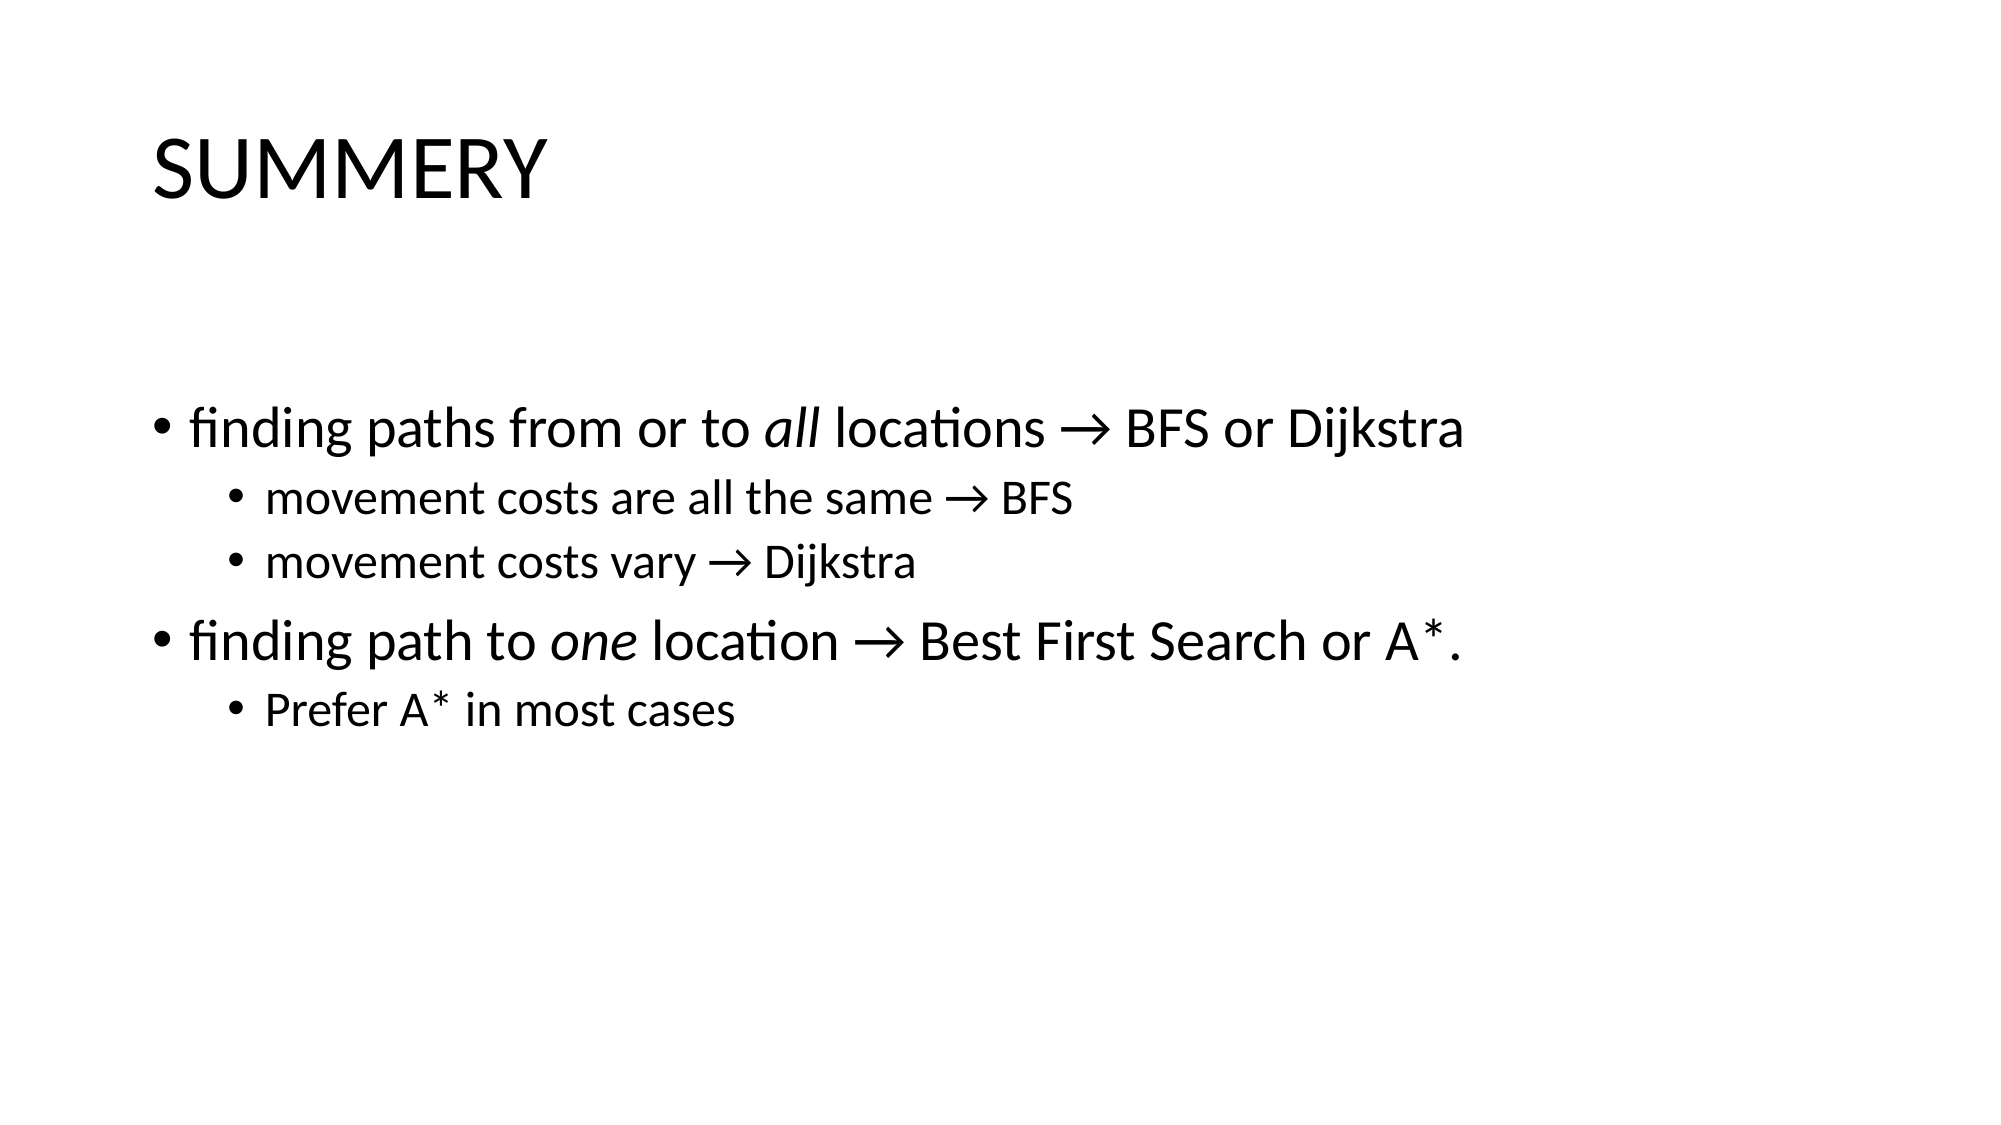

# SUMMERY

finding paths from or to all locations → BFS or Dijkstra
movement costs are all the same → BFS
movement costs vary → Dijkstra
finding path to one location → Best First Search or A*.
Prefer A* in most cases